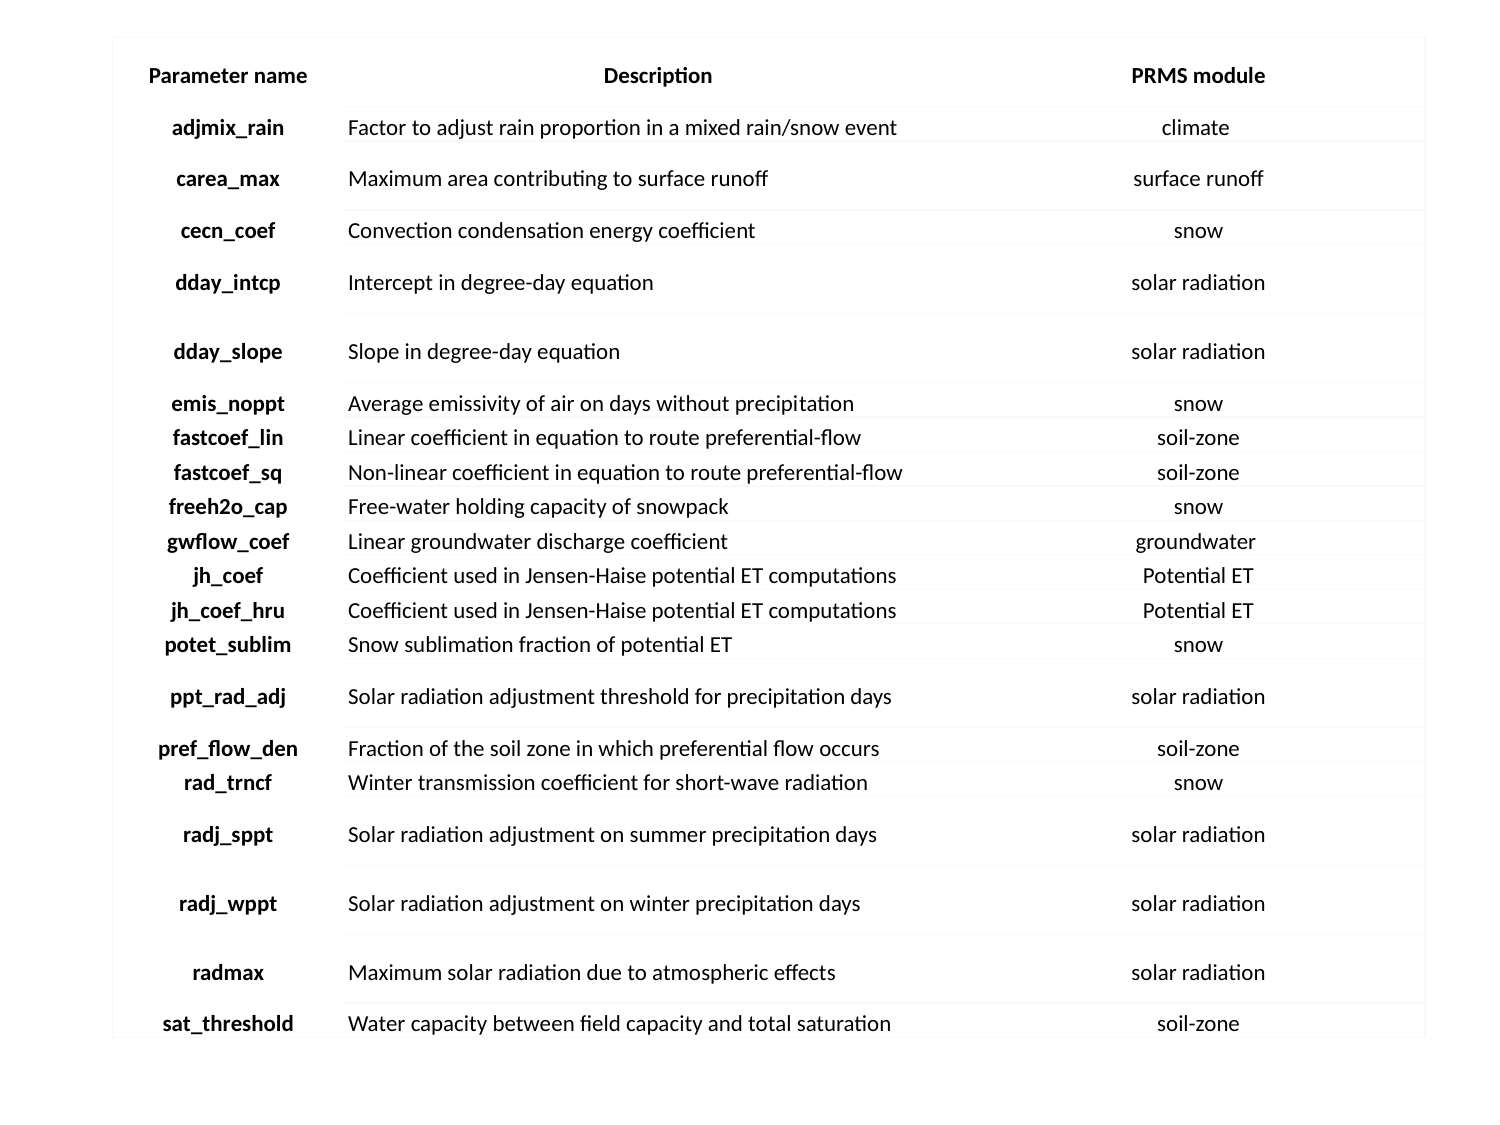

| Parameter name | Description | PRMS module |
| --- | --- | --- |
| adjmix\_rain | Factor to adjust rain proportion in a mixed rain/snow event | climate |
| carea\_max | Maximum area contributing to surface runoff | surface runoff |
| cecn\_coef | Convection con­densation energy coefficient | snow |
| dday\_intcp | Intercept in degree-day equation | solar radiation |
| dday\_slope | Slope in degree-day equation | solar radiation |
| emis\_noppt | Average emissivity of air on days without precipi­tation | snow |
| fastcoef\_lin | Linear coefficient in equation to route preferential-flow | soil-zone |
| fastcoef\_sq | Non-linear coefficient in equation to route preferential-flow | soil-zone |
| freeh2o\_cap | Free-water holding capacity of snowpack | snow |
| gwflow\_coef | Linear groundwater discharge coefficient | groundwater |
| jh\_coef | Coefficient used in Jensen-Haise potential ET computations | Potential ET |
| jh\_coef\_hru | Coefficient used in Jensen-Haise potential ET computations | Potential ET |
| potet\_sublim | Snow sublimation fraction of potential ET | snow |
| ppt\_rad\_adj | Solar radiation adjustment threshold for precipitation days | solar radiation |
| pref\_flow\_den | Fraction of the soil zone in which preferential flow occurs | soil-zone |
| rad\_trncf | Winter transmission coefficient for short-wave radiation | snow |
| radj\_sppt | Solar radiation adjustment on summer precipitation days | solar radiation |
| radj\_wppt | Solar radiation adjustment on winter precipitation days | solar radiation |
| radmax | Maximum solar radiation due to atmospheric effects | solar radiation |
| sat\_threshold | Water capacity between field capacity and total saturation | soil-zone |